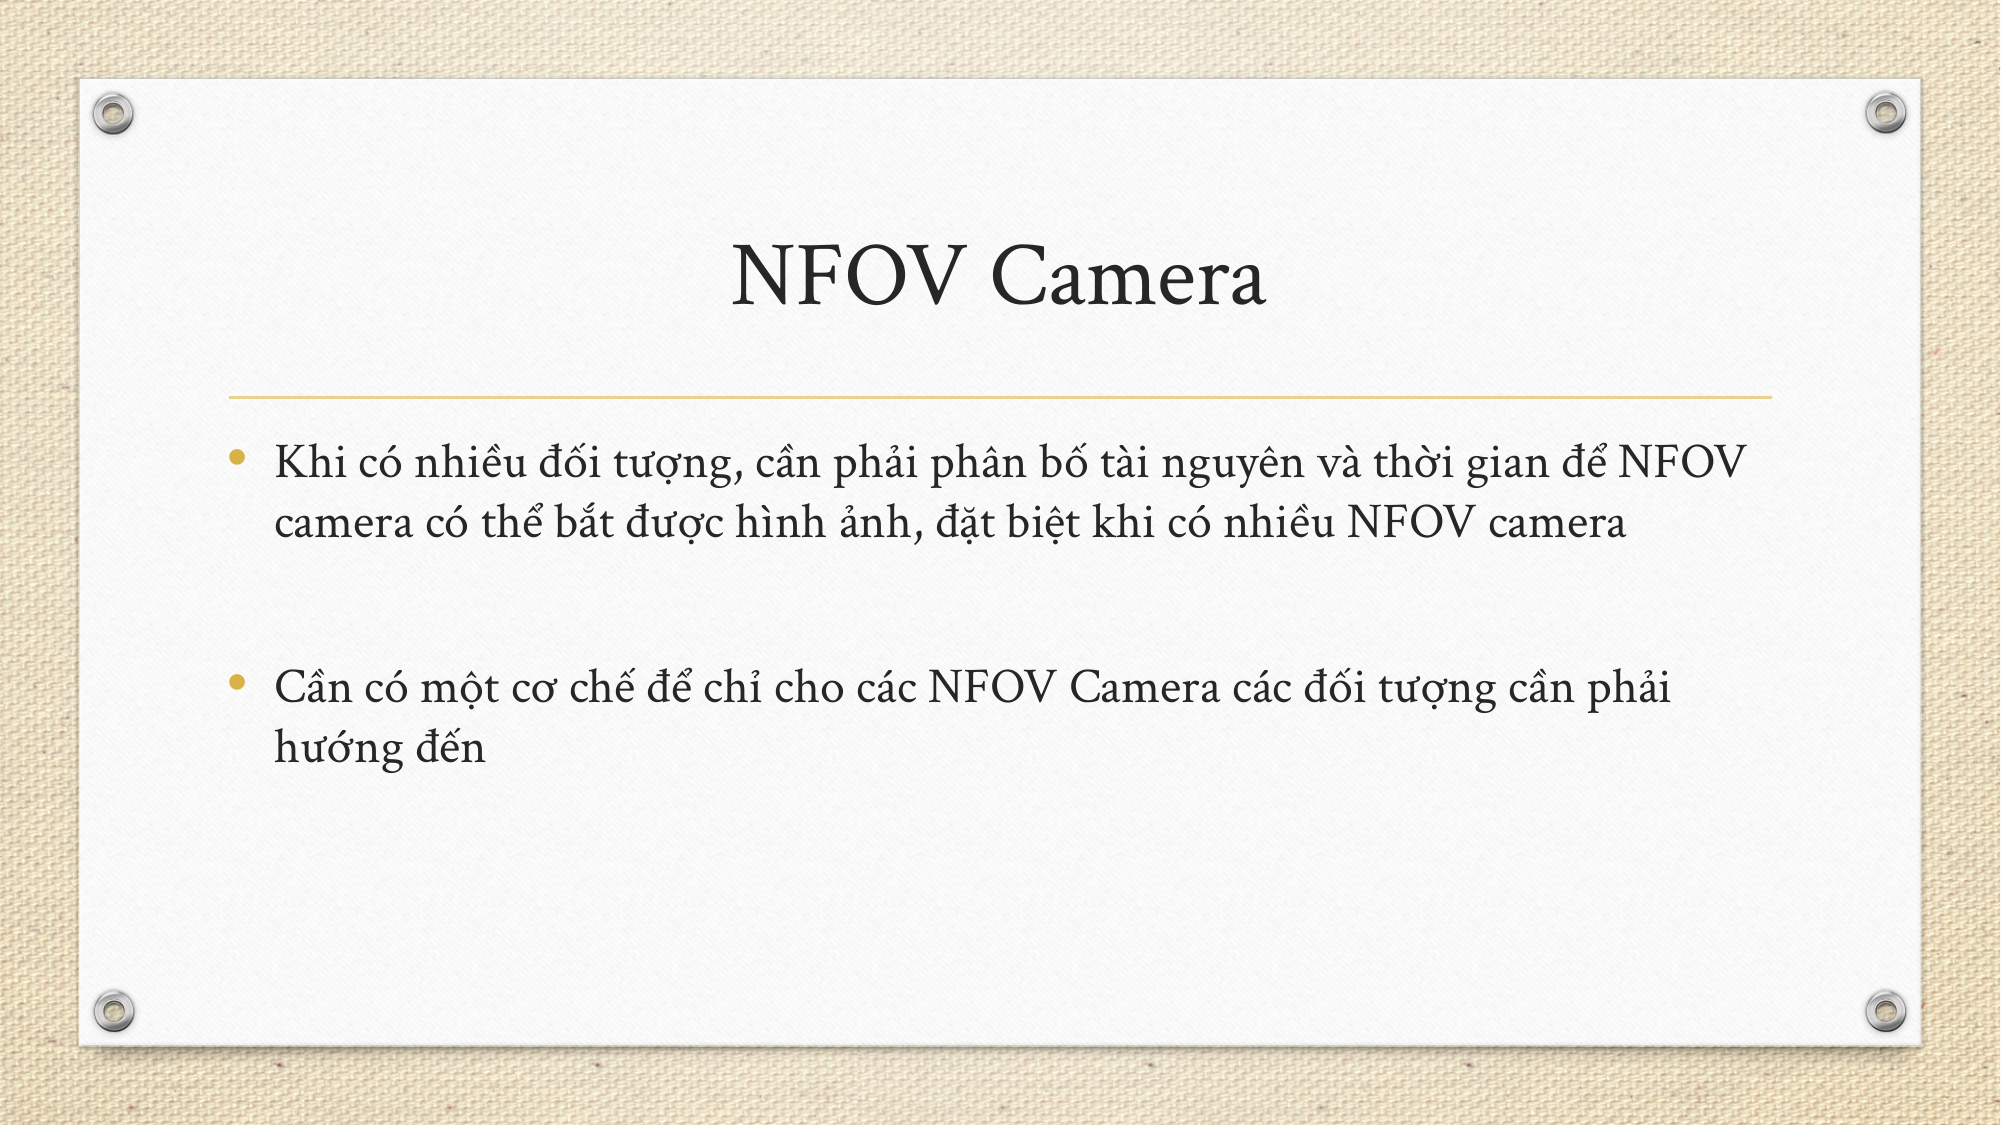

# NFOV Camera
Khi có nhiều đối tượng, cần phải phân bố tài nguyên và thời gian để NFOV camera có thể bắt được hình ảnh, đặt biệt khi có nhiều NFOV camera

Cần có một cơ chế để chỉ cho các NFOV Camera các đối tượng cần phải hướng đến